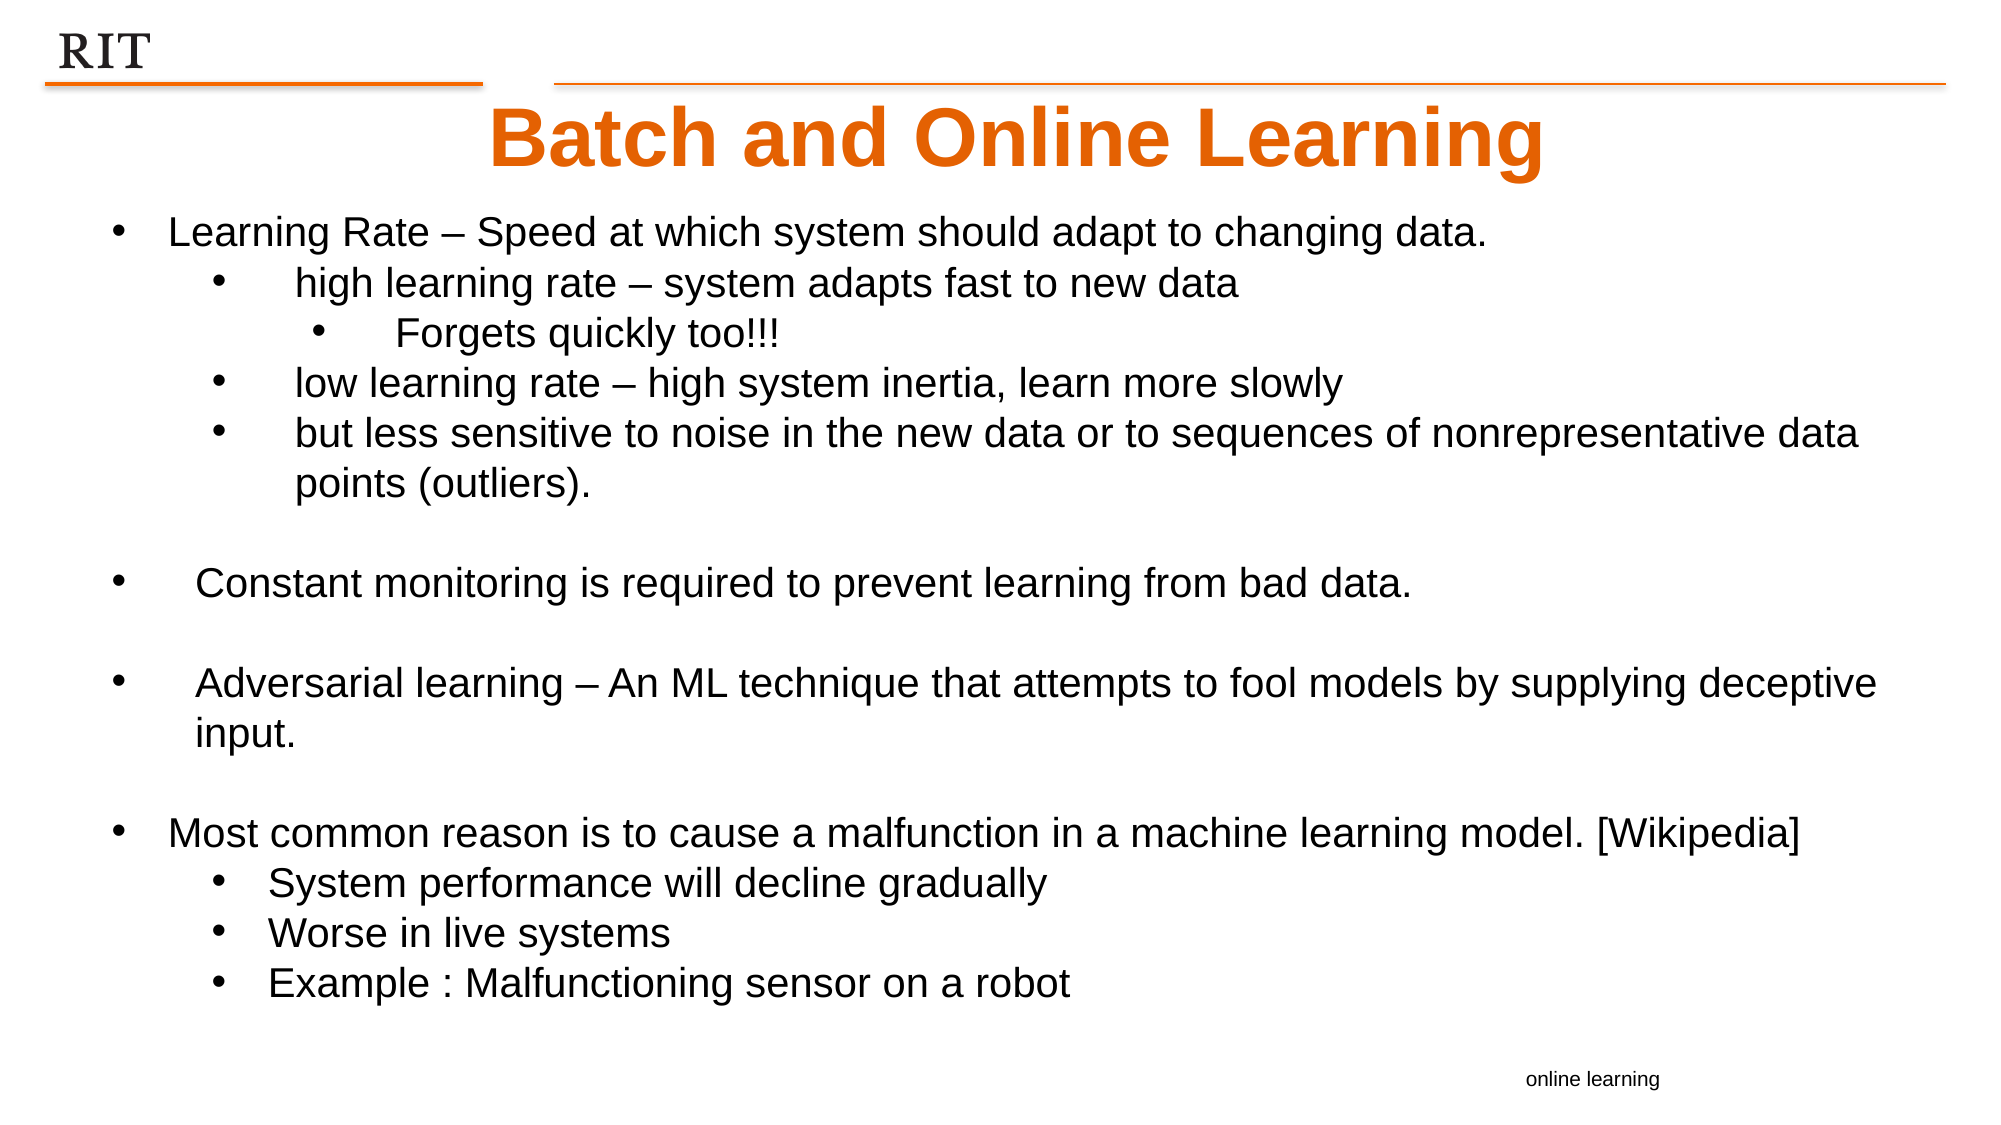

Batch and Online Learning
Learning Rate – Speed at which system should adapt to changing data.
high learning rate – system adapts fast to new data
Forgets quickly too!!!
low learning rate – high system inertia, learn more slowly
but less sensitive to noise in the new data or to sequences of nonrepresentative data points (outliers).

Constant monitoring is required to prevent learning from bad data.

Adversarial learning – An ML technique that attempts to fool models by supplying deceptive input.

Most common reason is to cause a malfunction in a machine learning model. [Wikipedia]
System performance will decline gradually
Worse in live systems
Example : Malfunctioning sensor on a robot
online learning